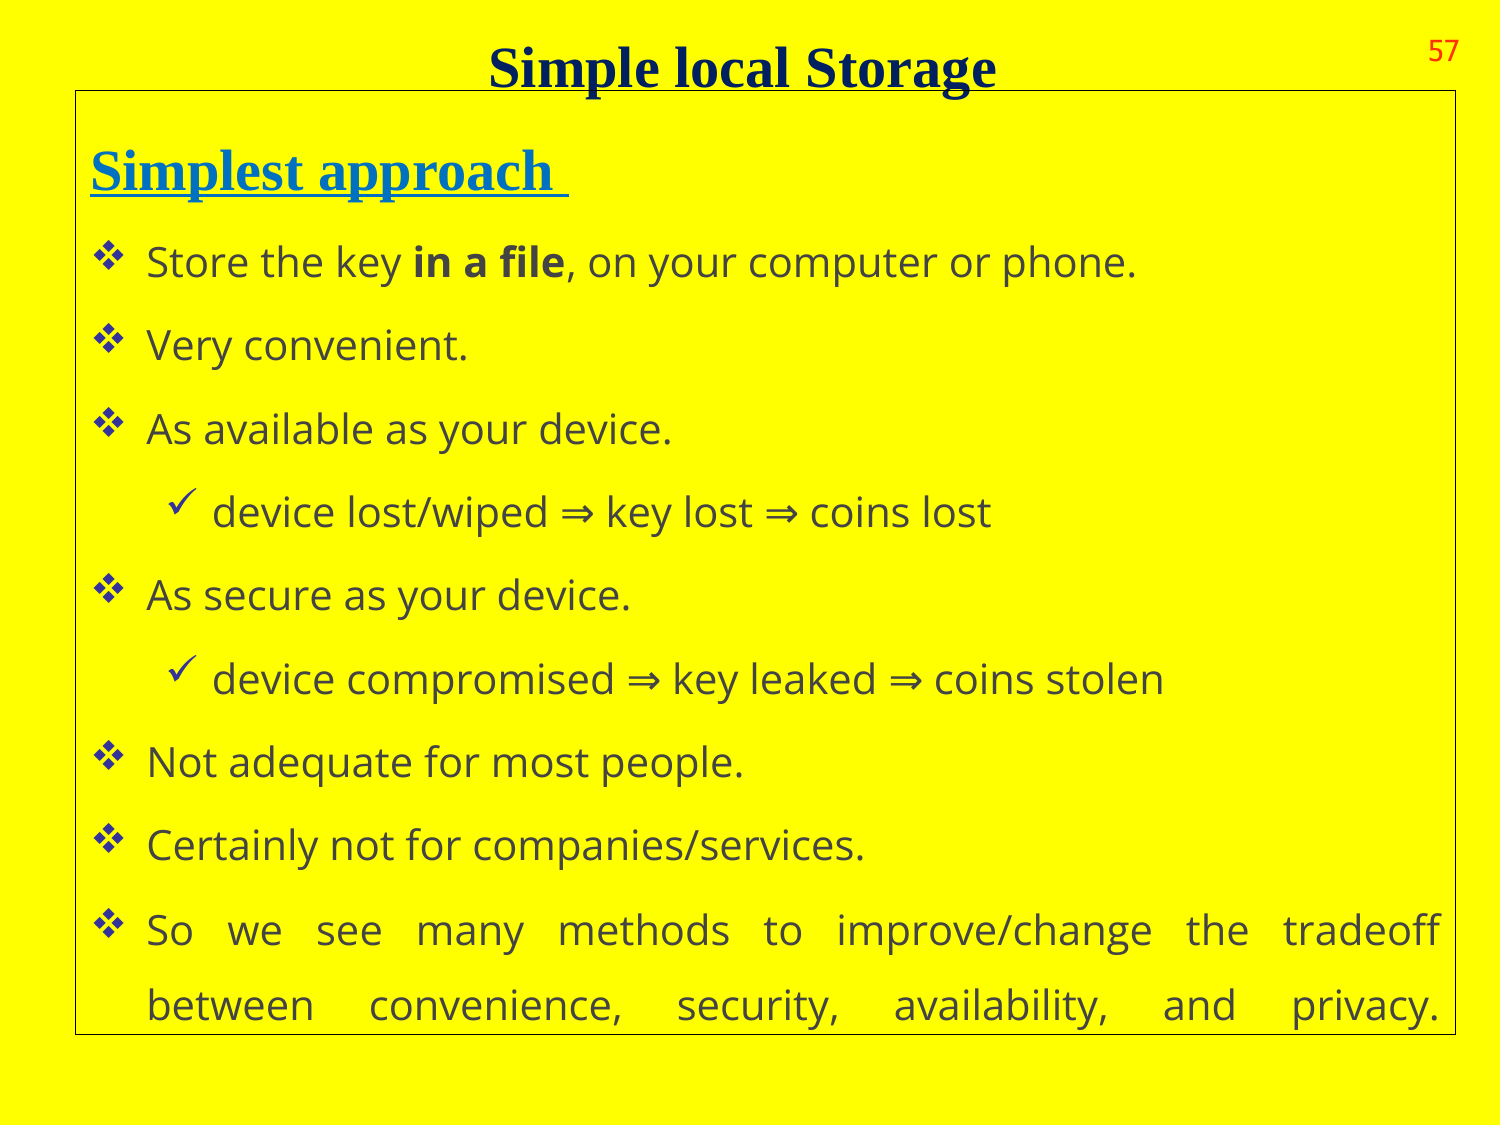

# Simple local Storage
57
Simplest approach
Store the key in a file, on your computer or phone.
Very convenient.
As available as your device.
device lost/wiped ⇒ key lost ⇒ coins lost
As secure as your device.
device compromised ⇒ key leaked ⇒ coins stolen
Not adequate for most people.
Certainly not for companies/services.
So we see many methods to improve/change the tradeoff between convenience, security, availability, and privacy.